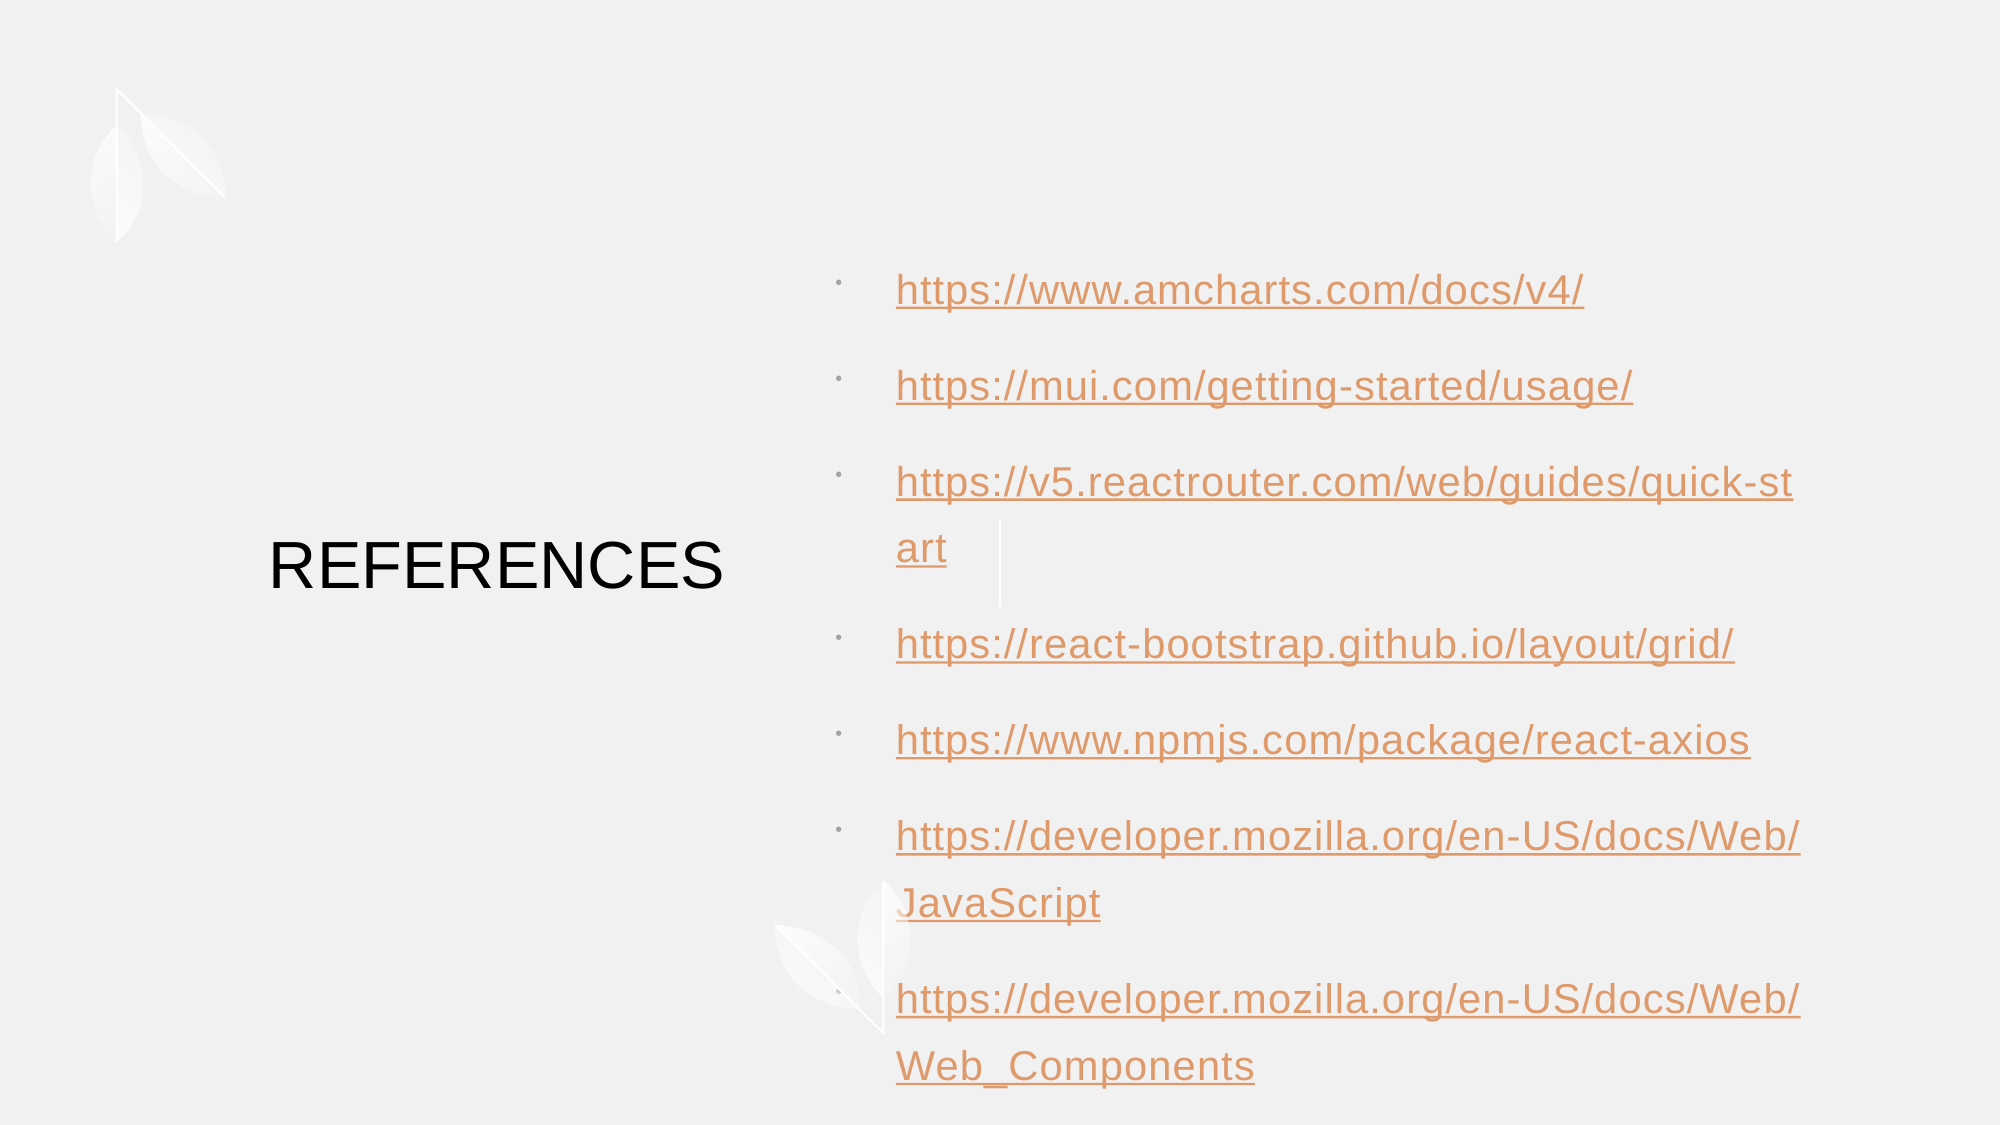

https://www.amcharts.com/docs/v4/
https://mui.com/getting-started/usage/
https://v5.reactrouter.com/web/guides/quick-start
https://react-bootstrap.github.io/layout/grid/
https://www.npmjs.com/package/react-axios
https://developer.mozilla.org/en-US/docs/Web/JavaScript
https://developer.mozilla.org/en-US/docs/Web/Web_Components
# REFERENCES